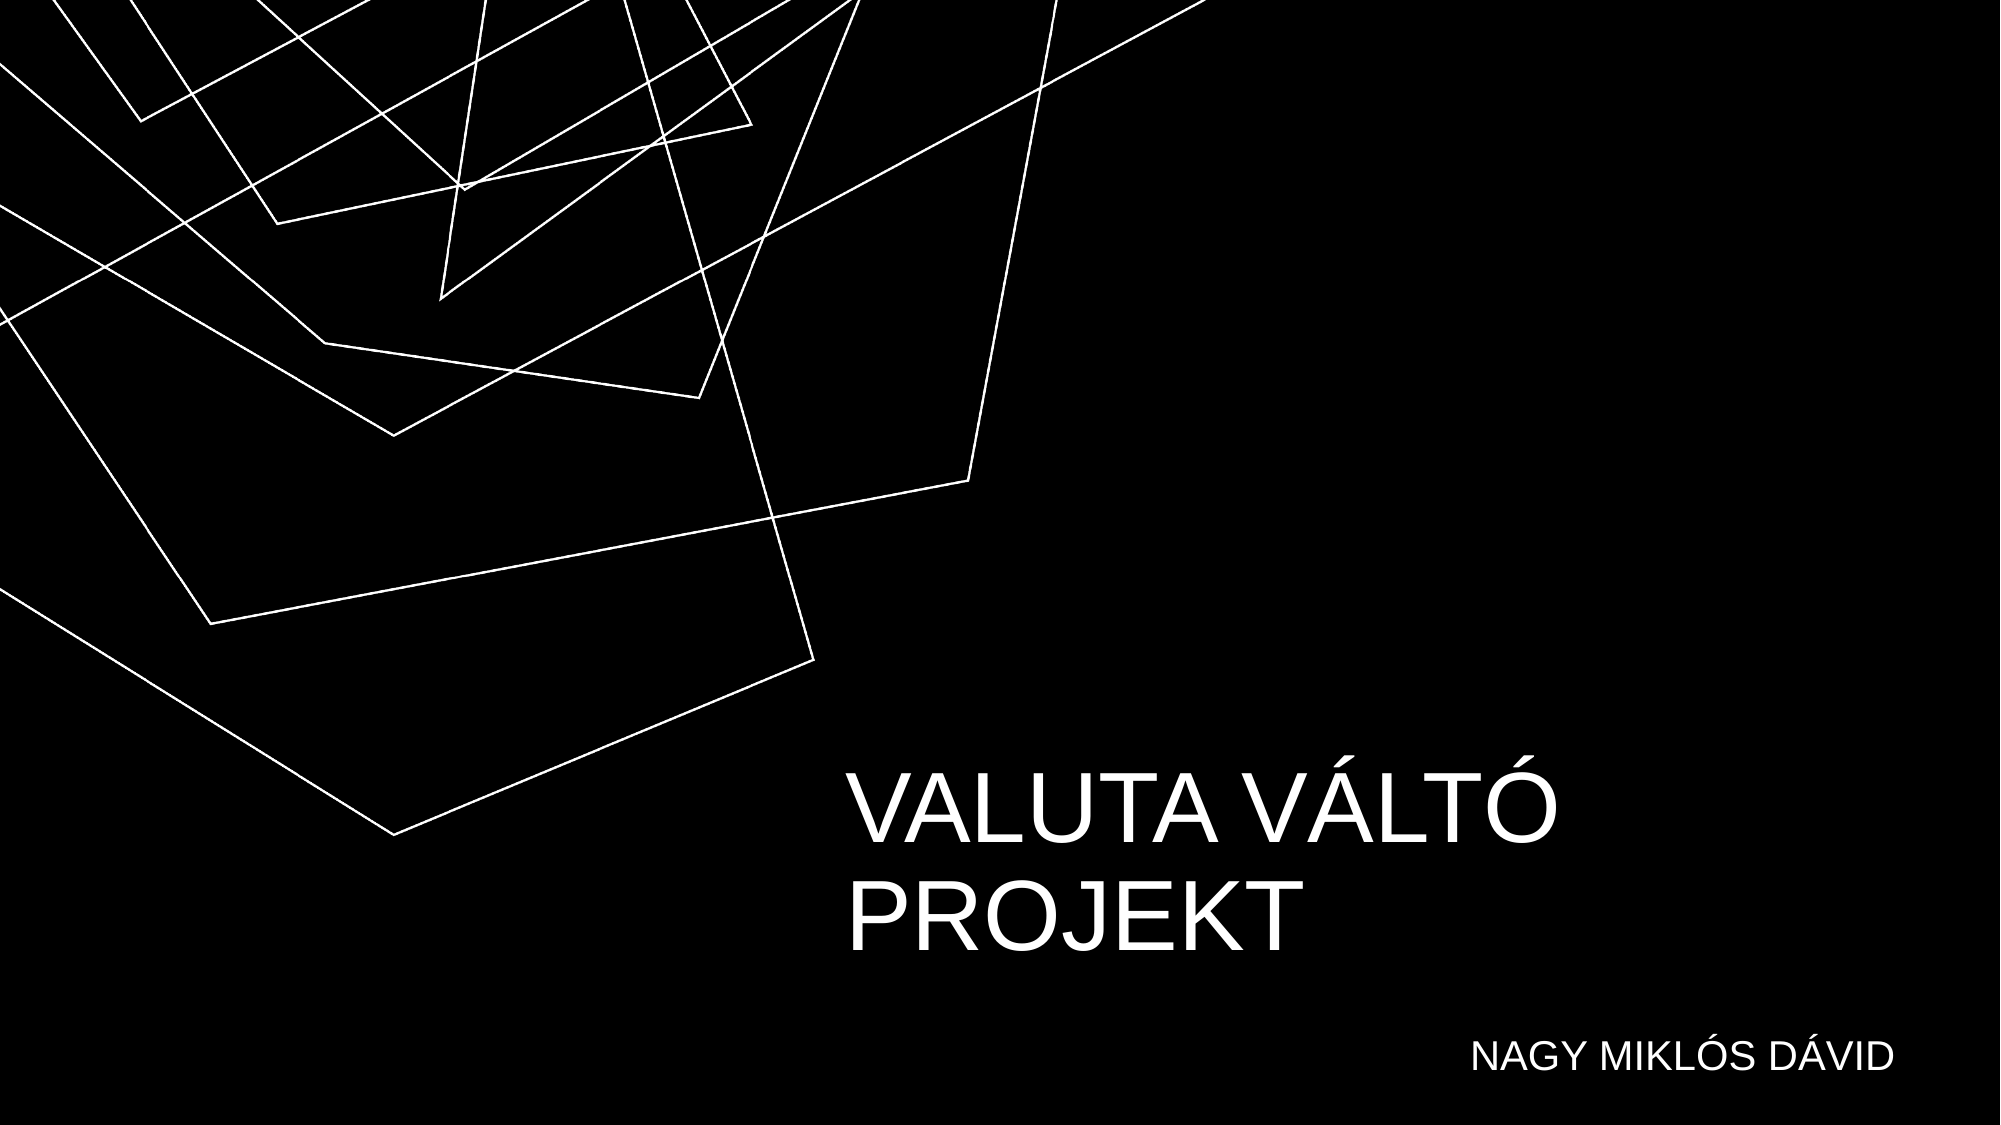

# Valuta váltó projekt
Nagy Miklós dávid